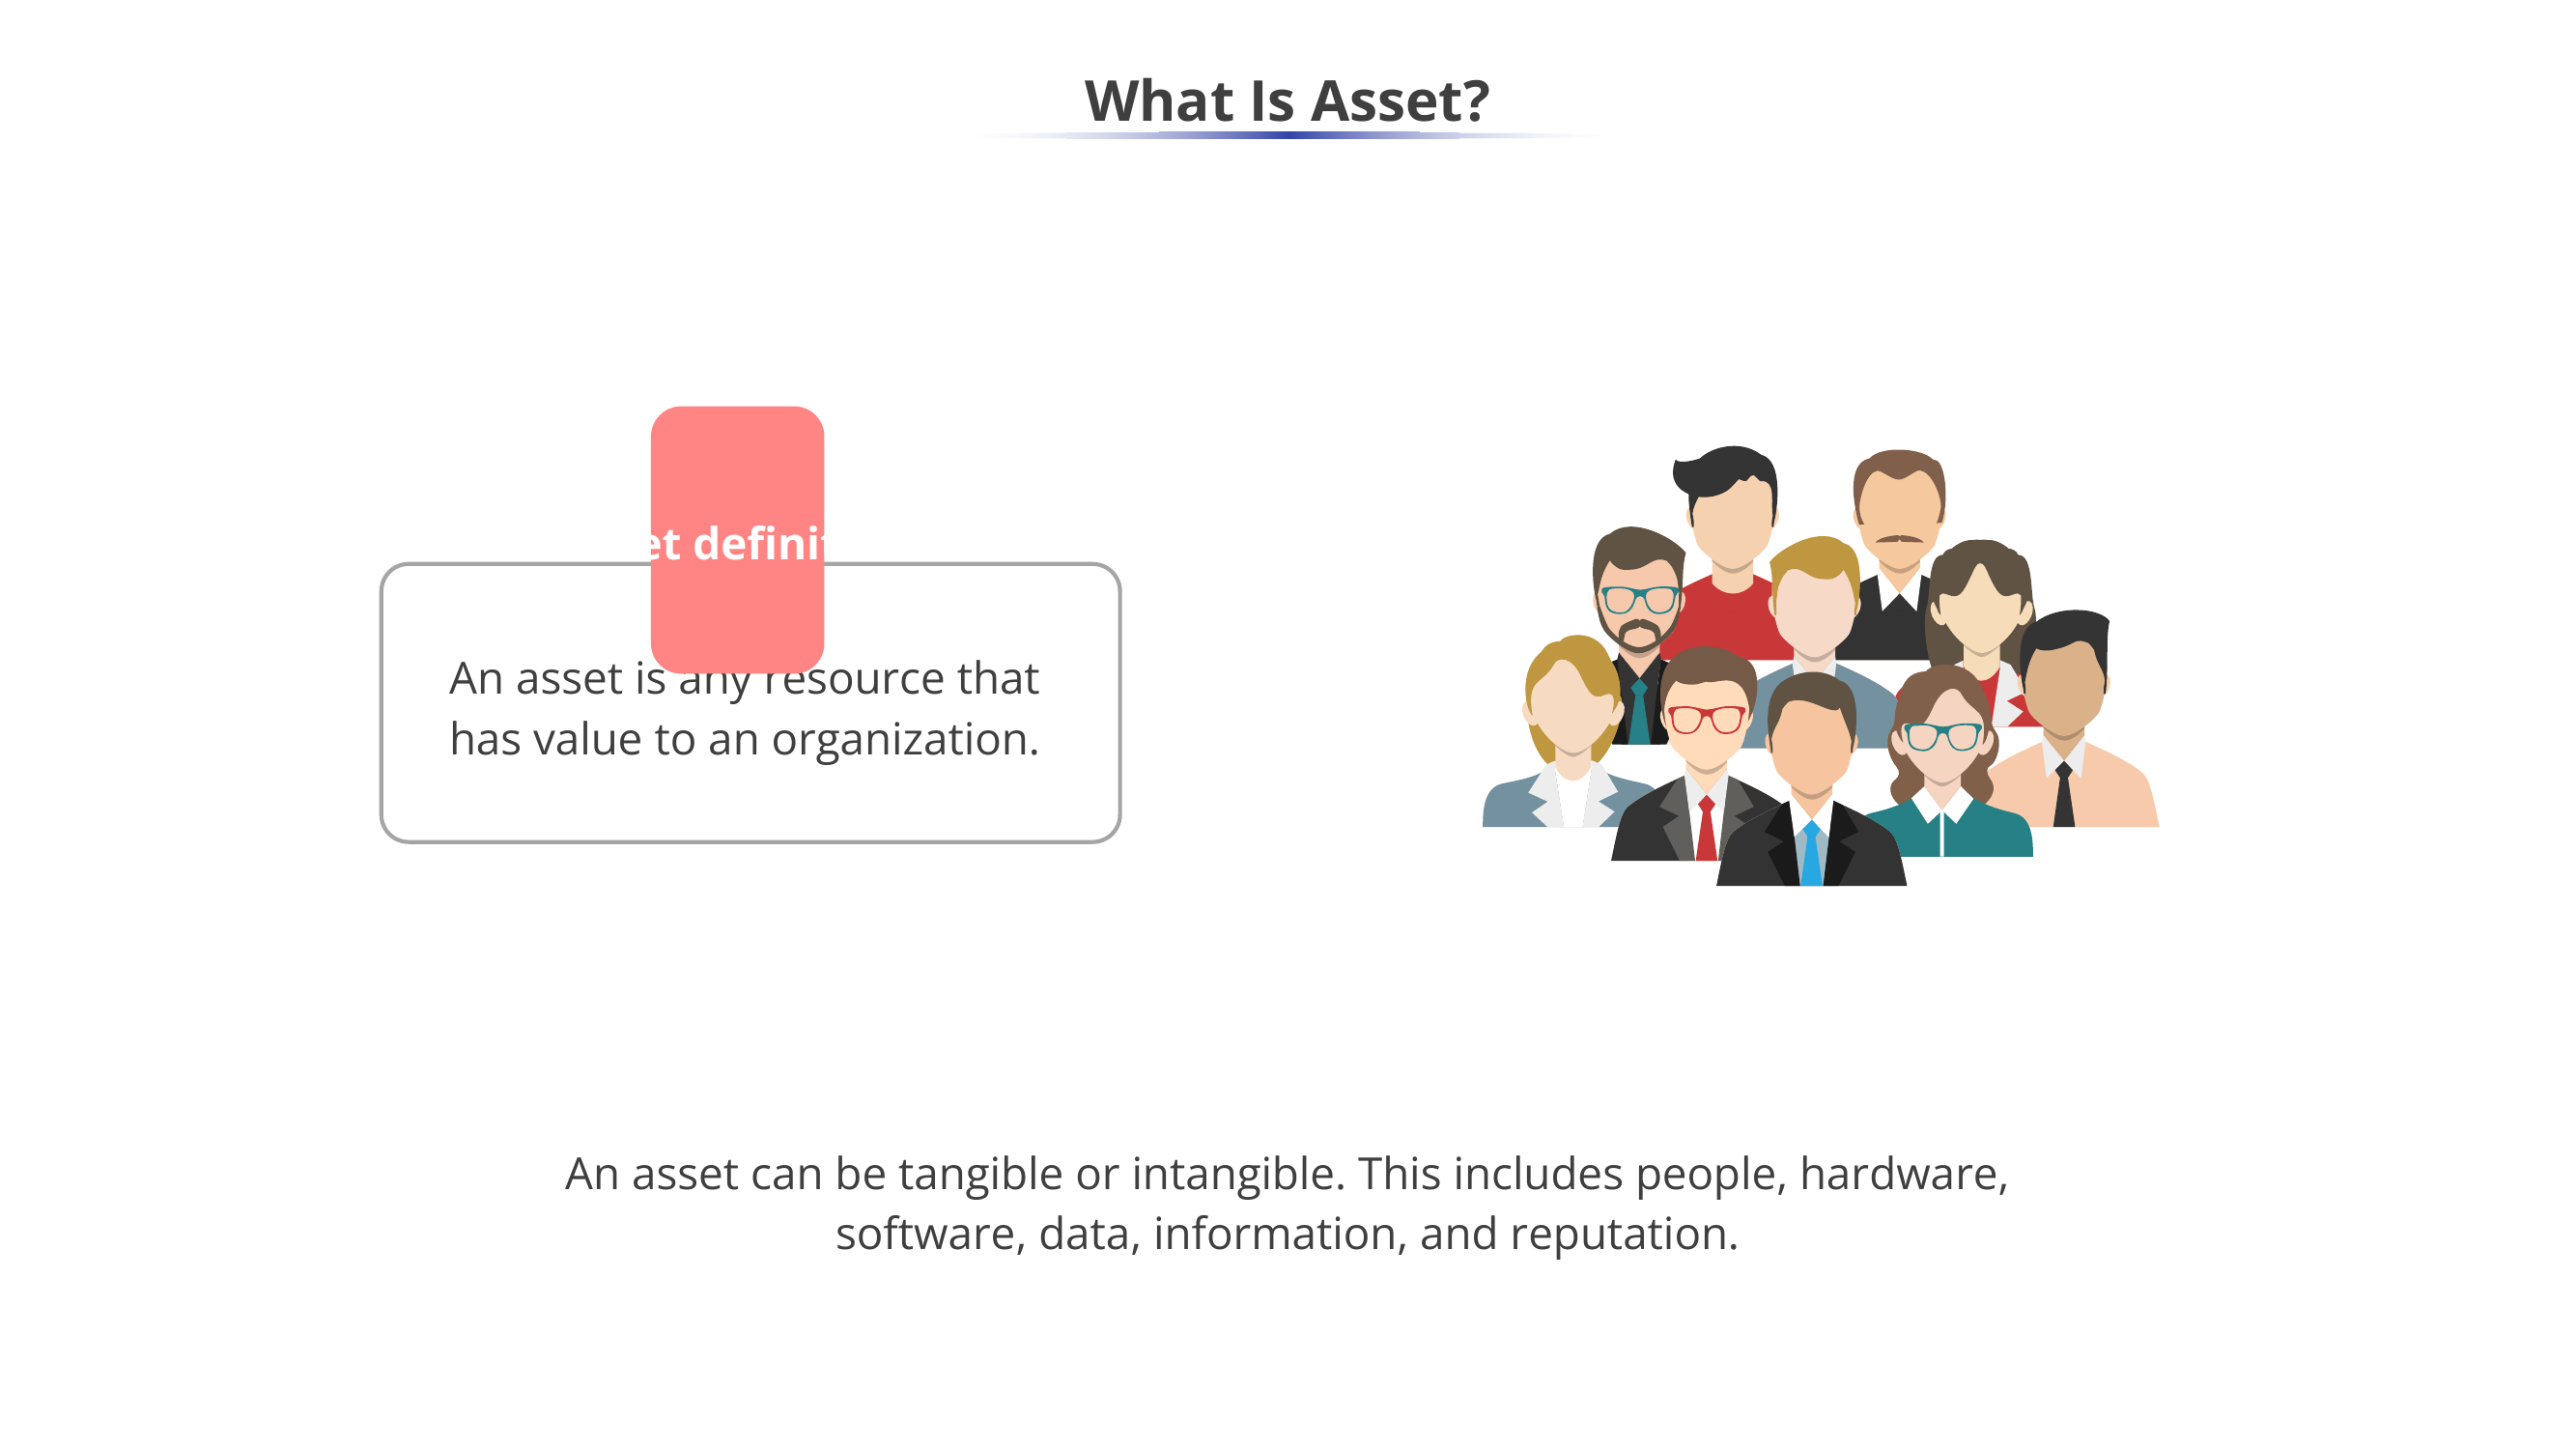

# What Is Asset?

Asset definition
An asset is any resource that
has value to an organization.
An asset can be tangible or intangible. This includes people, hardware, software, data, information, and reputation.